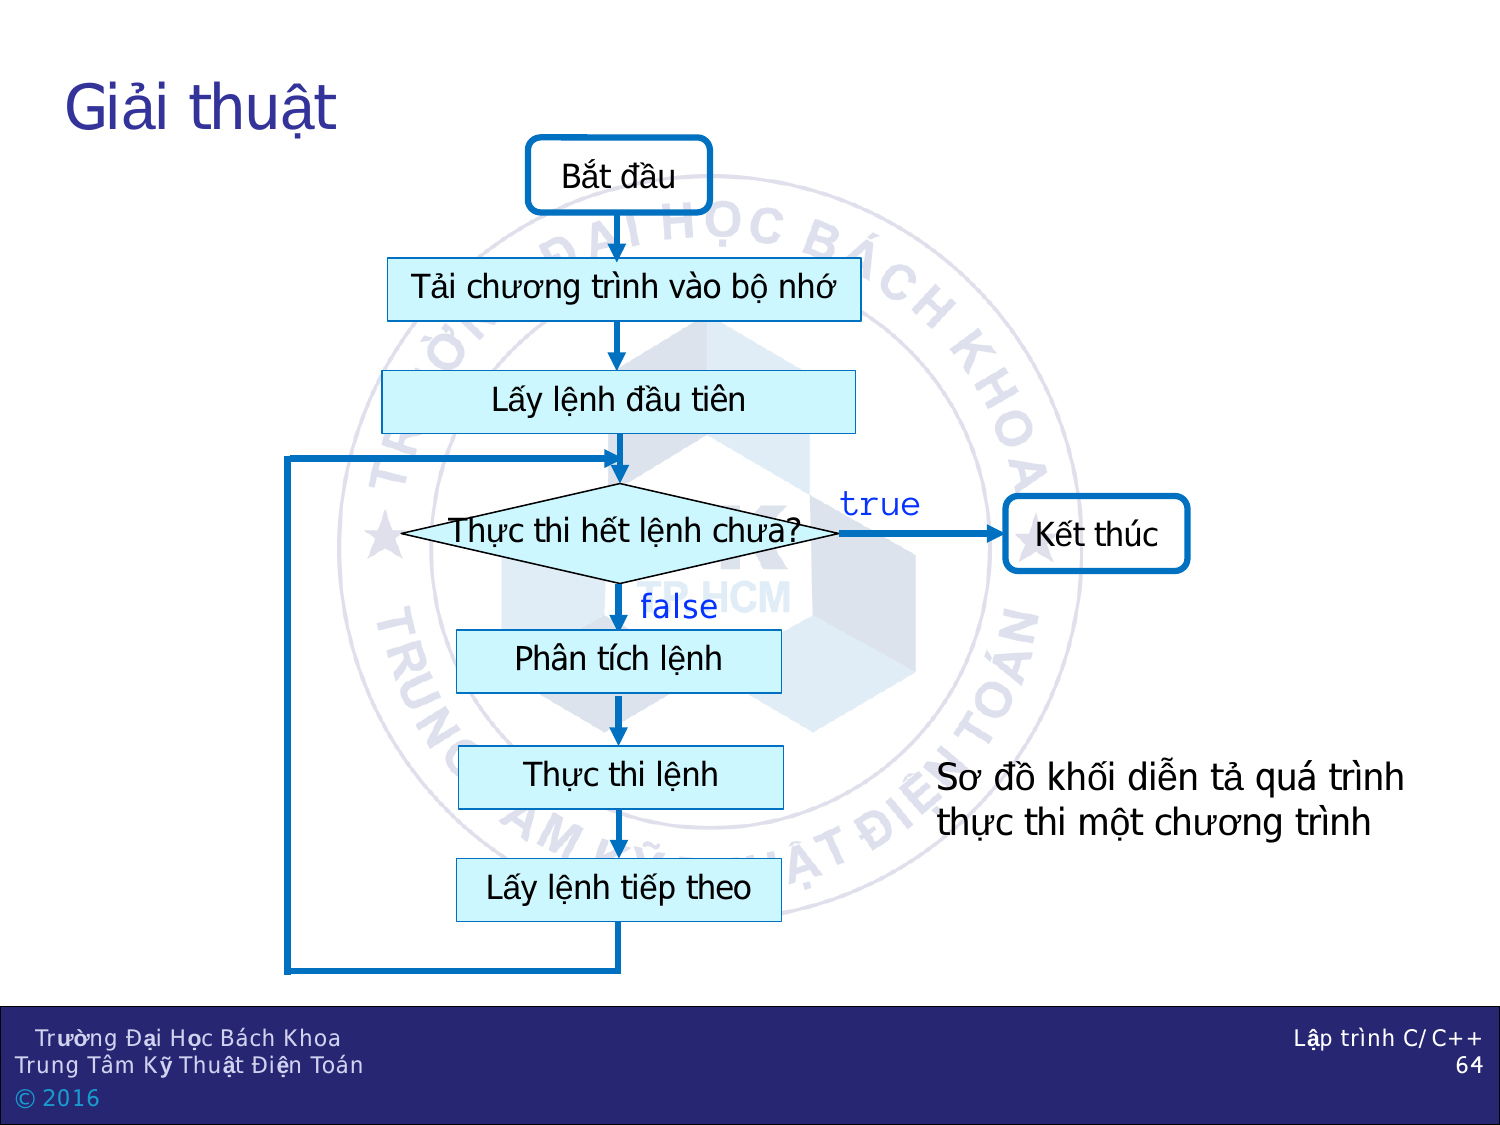

# Giải thuật
Bắt đầu
Tải chương trình vào bộ nhớ
Lấy lệnh đầu tiên
true

Kết thúc
Thực thi hết lệnh chưa?
false
Phân tích lệnh
Thực thi lệnh
Sơ đồ khối diễn tả quá trình thực thi một chương trình
Lấy lệnh tiếp theo